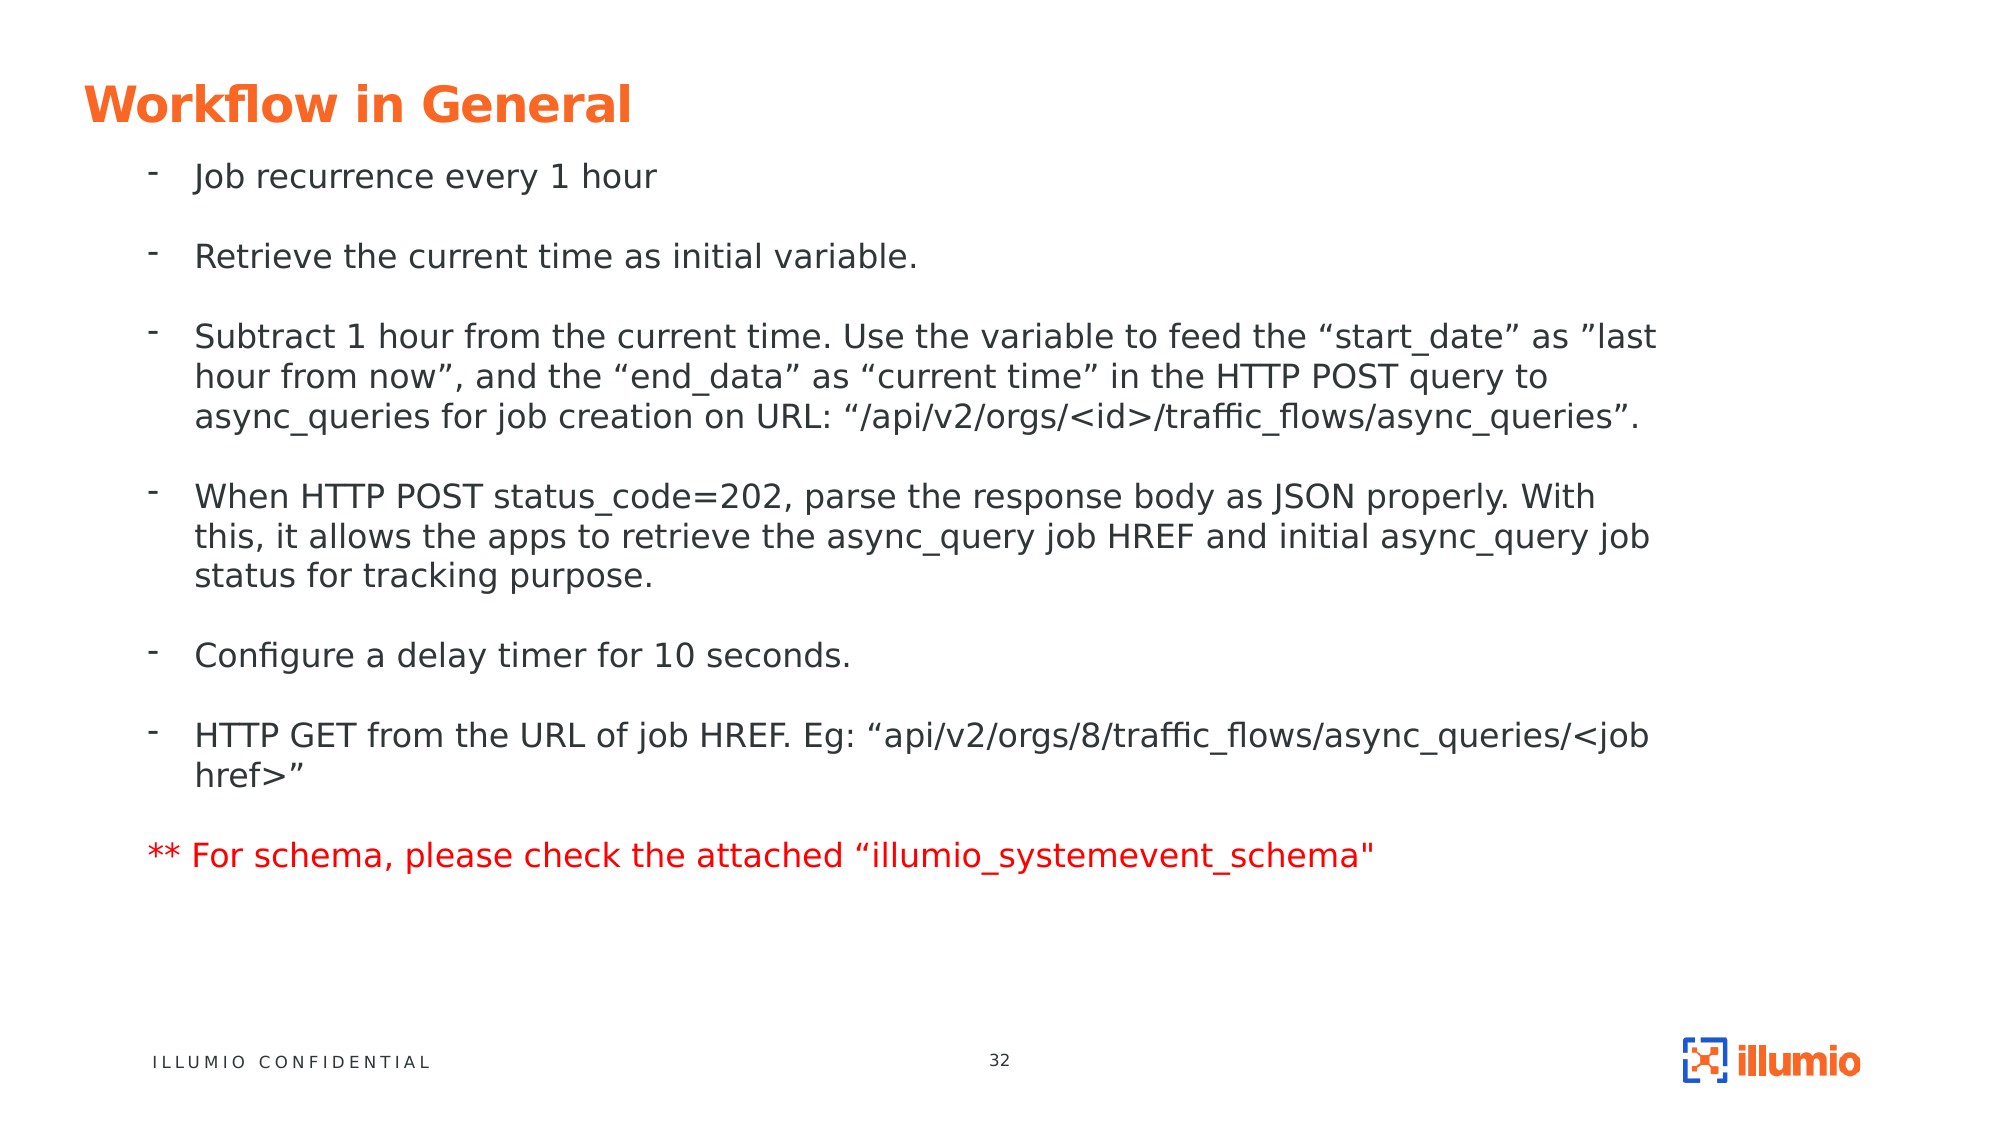

# Workflow in General
Job recurrence every 1 hour

Retrieve the current time as initial variable.

Subtract 1 hour from the current time. Use the variable to feed the “start_date” as ”last hour from now”, and the “end_data” as “current time” in the HTTP POST query to async_queries for job creation on URL: “/api/v2/orgs/<id>/traffic_flows/async_queries”.

When HTTP POST status_code=202, parse the response body as JSON properly. With this, it allows the apps to retrieve the async_query job HREF and initial async_query job status for tracking purpose.

Configure a delay timer for 10 seconds.

HTTP GET from the URL of job HREF. Eg: “api/v2/orgs/8/traffic_flows/async_queries/<job href>”

** For schema, please check the attached “illumio_systemevent_schema"